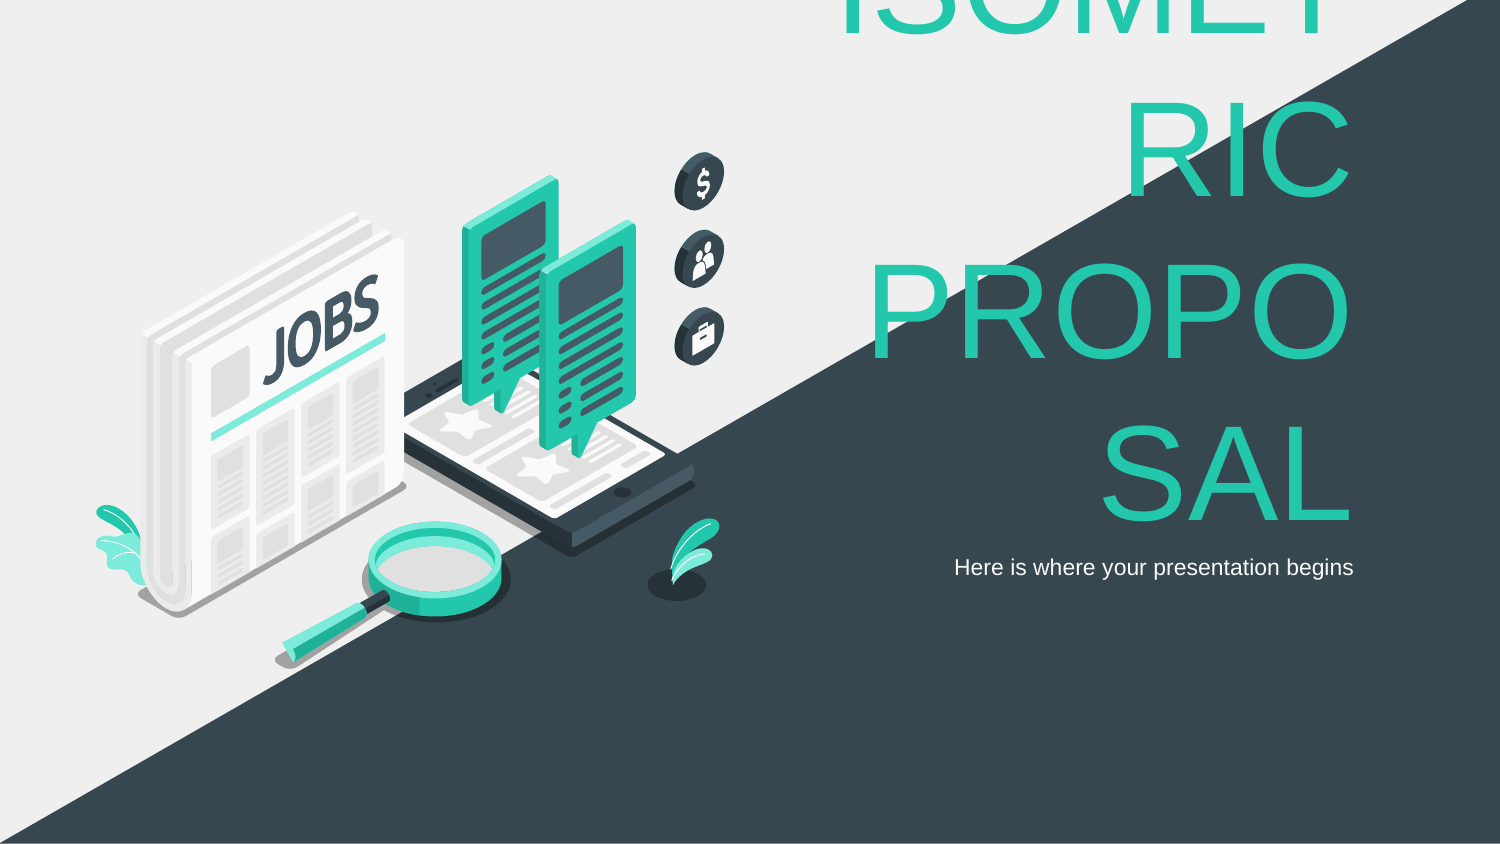

# ISOMETRIC PROPOSAL
Here is where your presentation begins